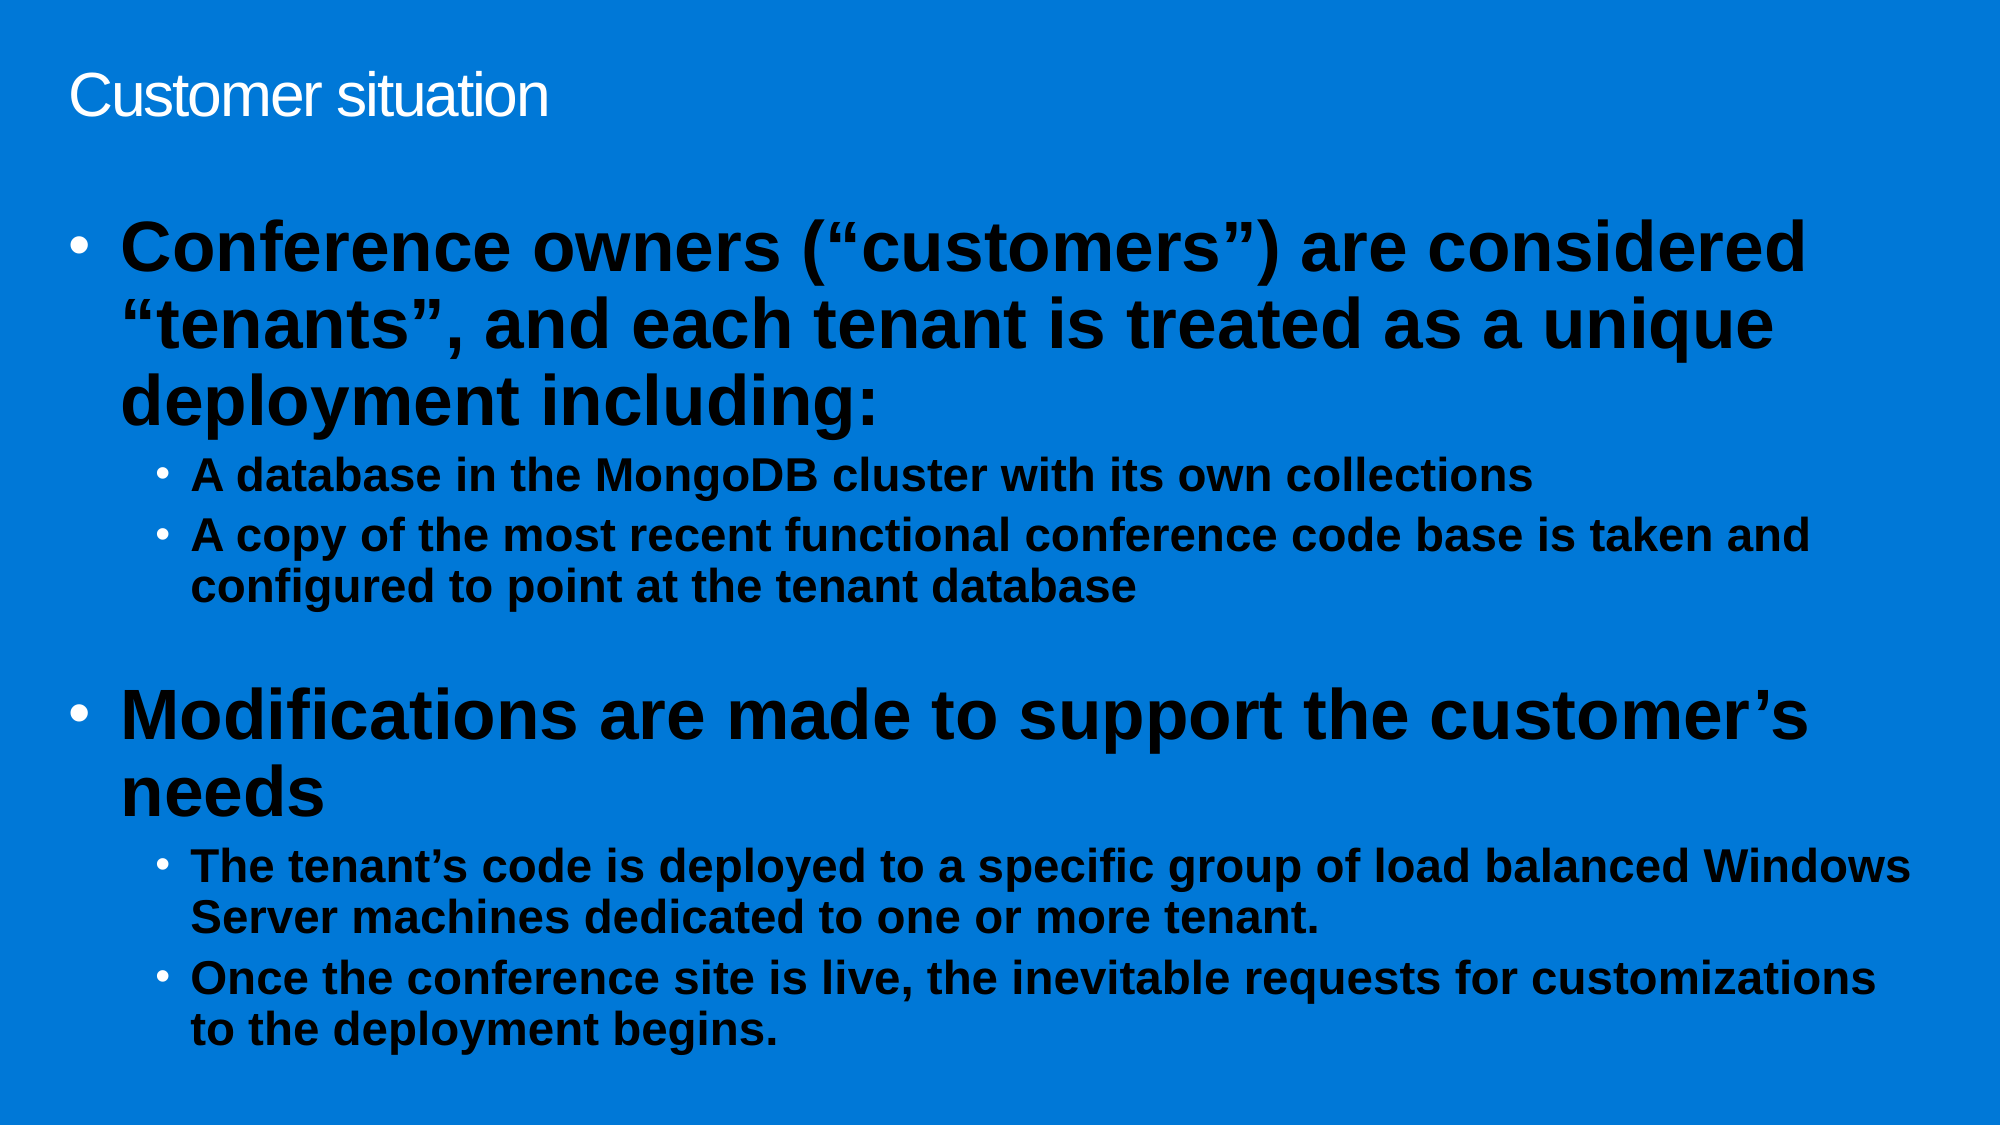

# Customer situation
Conference owners (“customers”) are considered “tenants”, and each tenant is treated as a unique deployment including:
A database in the MongoDB cluster with its own collections
A copy of the most recent functional conference code base is taken and configured to point at the tenant database

Modifications are made to support the customer’s needs
The tenant’s code is deployed to a specific group of load balanced Windows Server machines dedicated to one or more tenant.
Once the conference site is live, the inevitable requests for customizations to the deployment begins.